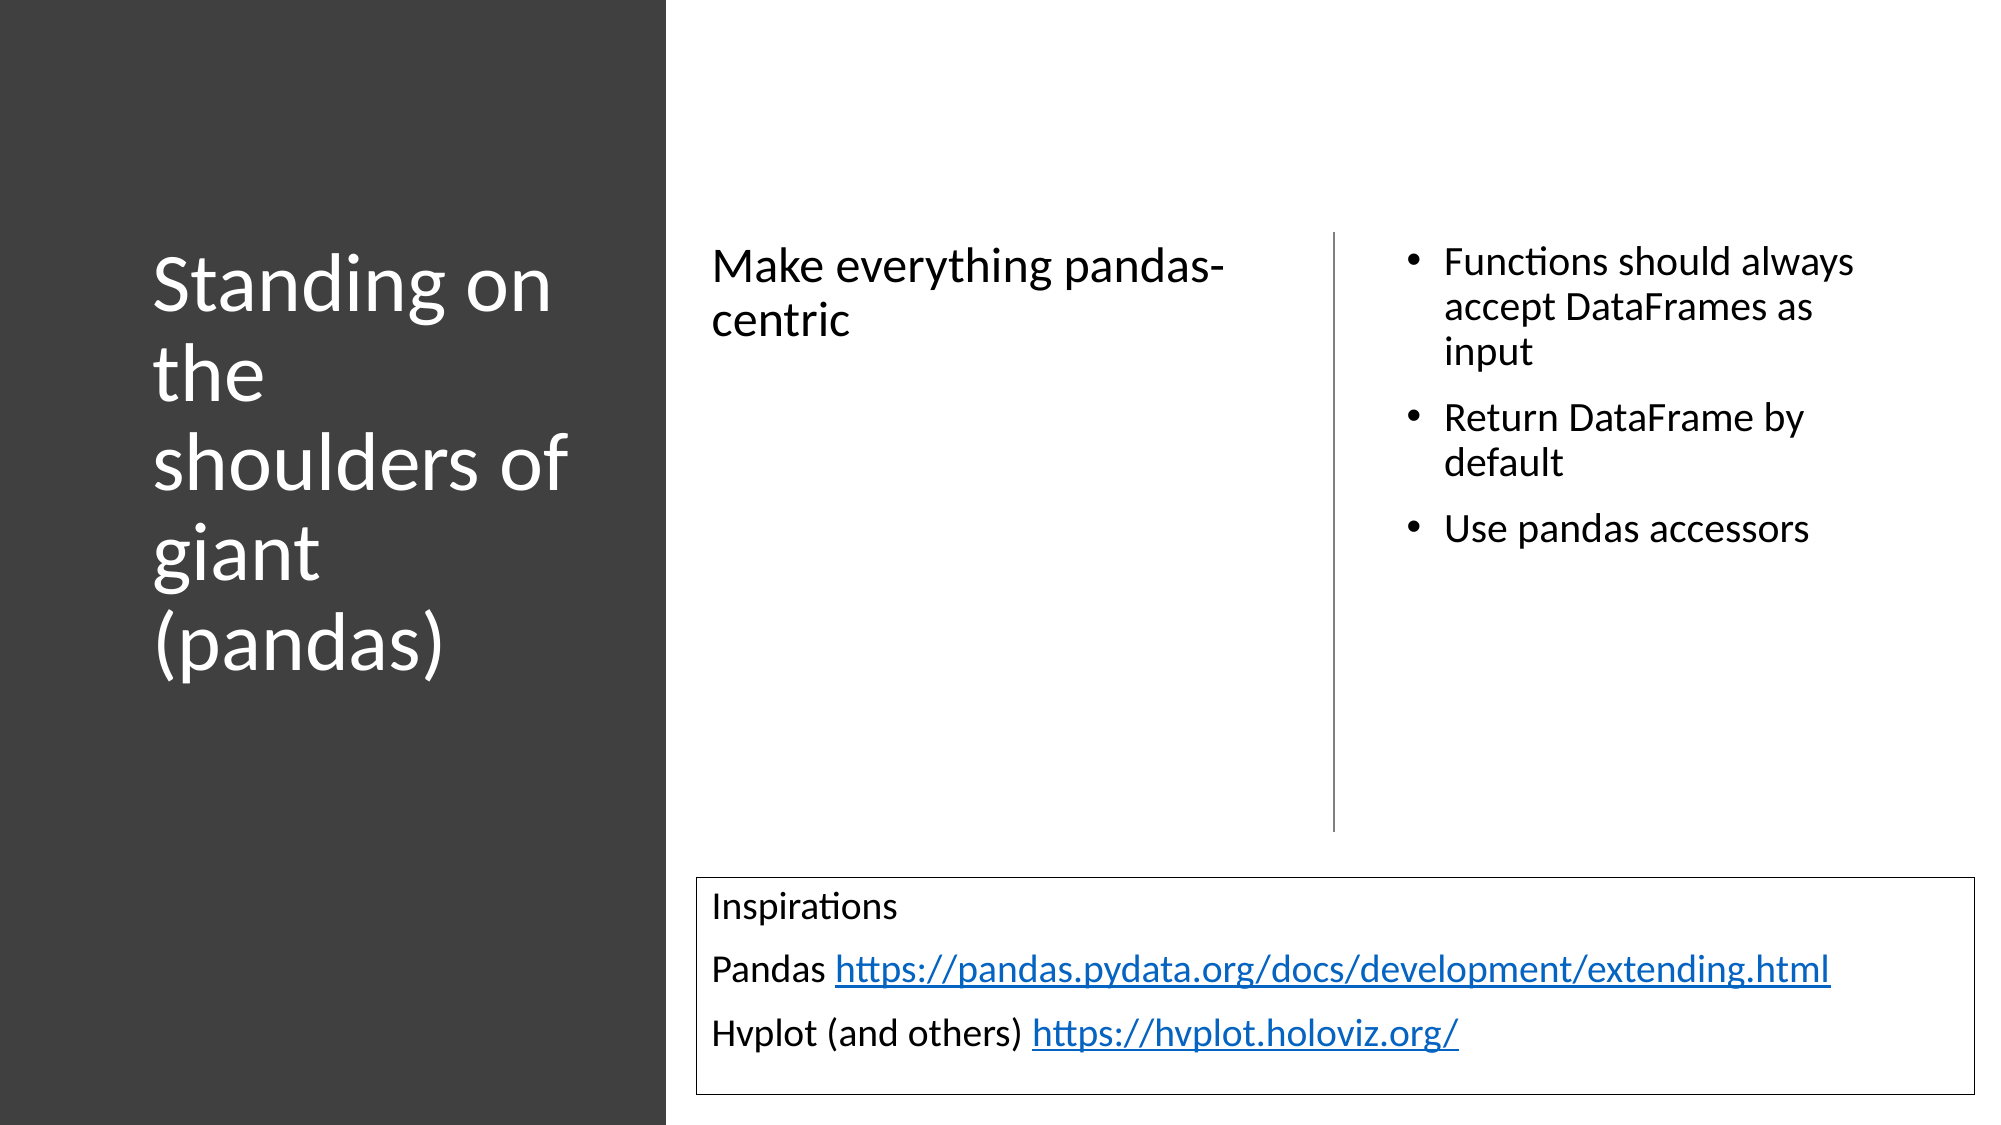

# Standing on the shoulders of giant (pandas)
Functions should always accept DataFrames as input
Return DataFrame by default
Use pandas accessors
Make everything pandas-centric

Inspirations
Pandas https://pandas.pydata.org/docs/development/extending.html
Hvplot (and others) https://hvplot.holoviz.org/